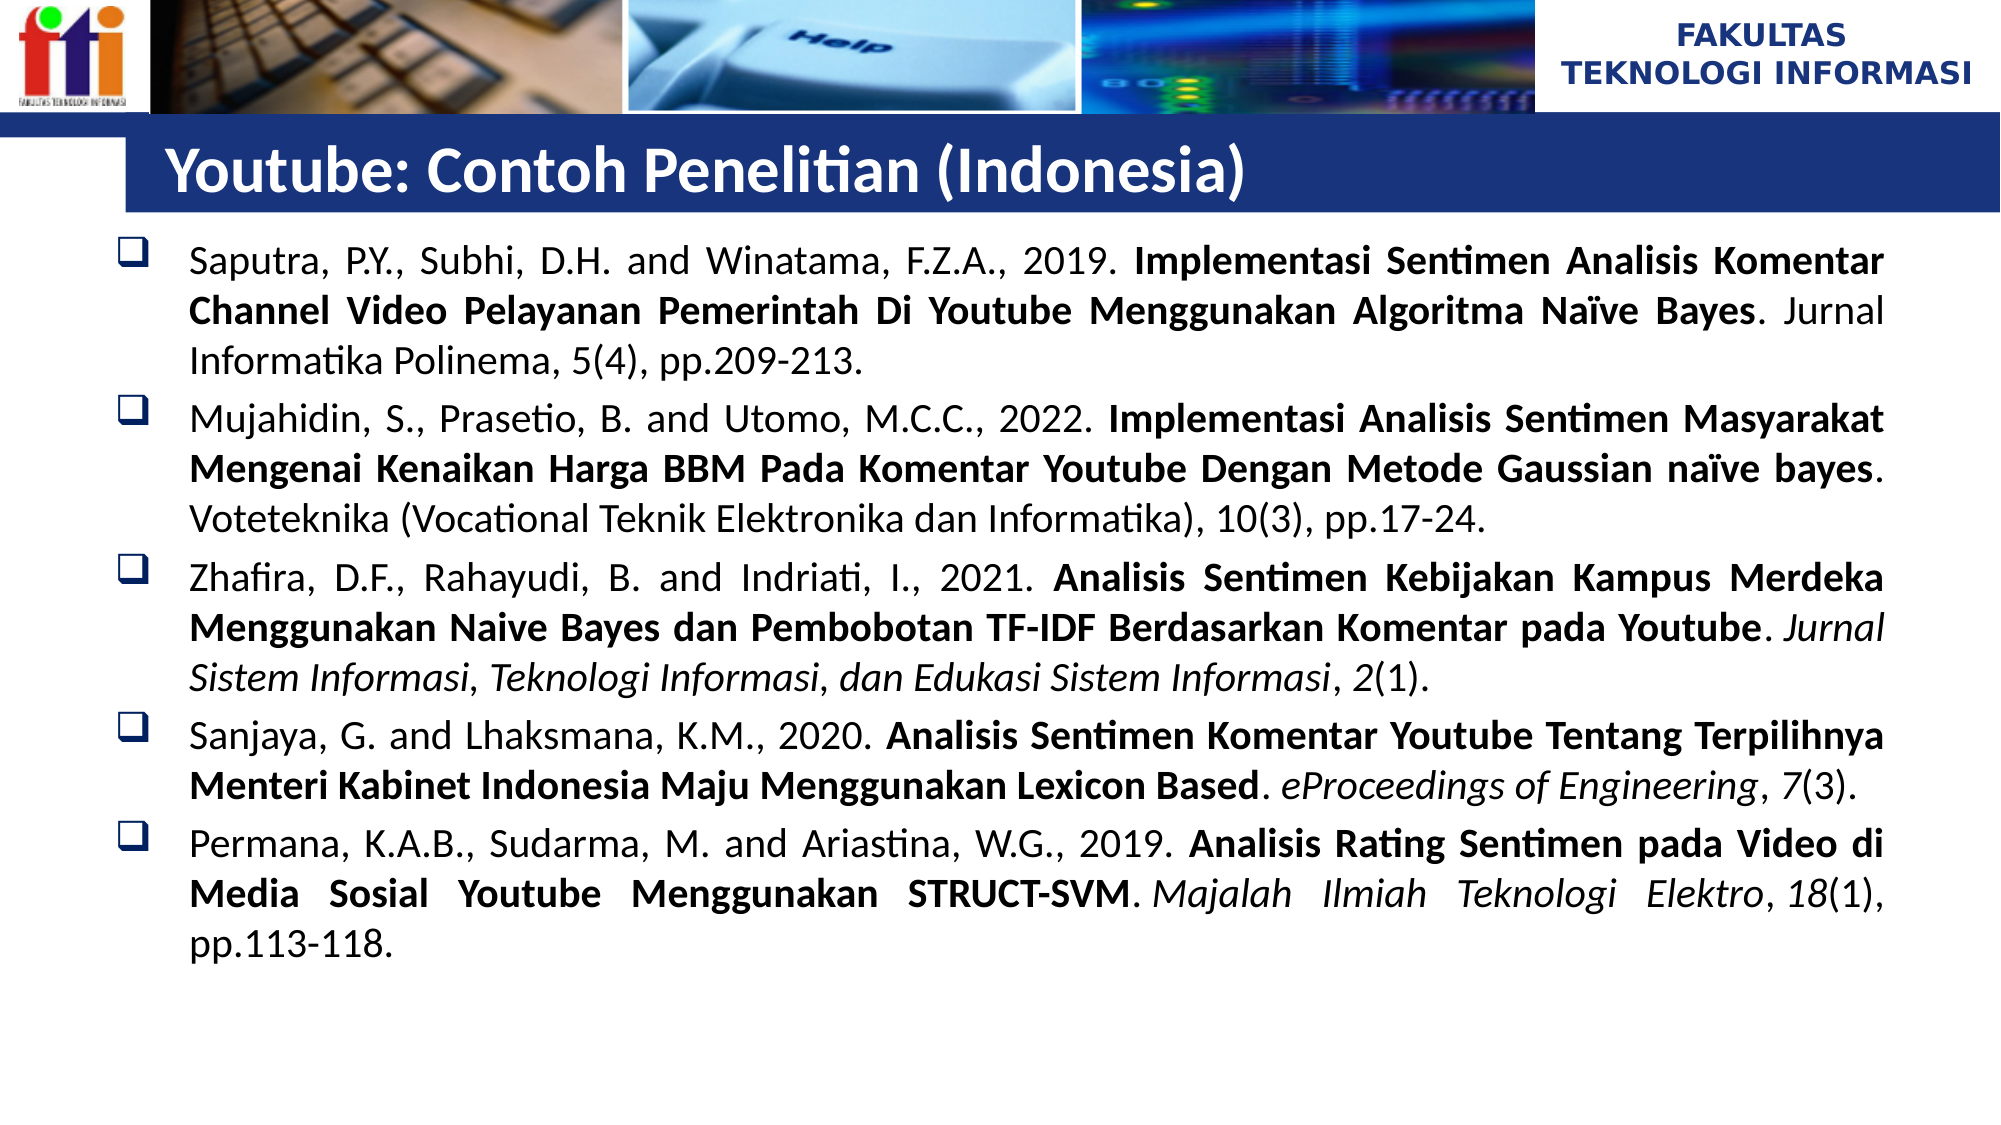

# Youtube: Contoh Penelitian (Indonesia)
Saputra, P.Y., Subhi, D.H. and Winatama, F.Z.A., 2019. Implementasi Sentimen Analisis Komentar Channel Video Pelayanan Pemerintah Di Youtube Menggunakan Algoritma Naïve Bayes. Jurnal Informatika Polinema, 5(4), pp.209-213.
Mujahidin, S., Prasetio, B. and Utomo, M.C.C., 2022. Implementasi Analisis Sentimen Masyarakat Mengenai Kenaikan Harga BBM Pada Komentar Youtube Dengan Metode Gaussian naïve bayes. Voteteknika (Vocational Teknik Elektronika dan Informatika), 10(3), pp.17-24.
Zhafira, D.F., Rahayudi, B. and Indriati, I., 2021. Analisis Sentimen Kebijakan Kampus Merdeka Menggunakan Naive Bayes dan Pembobotan TF-IDF Berdasarkan Komentar pada Youtube. Jurnal Sistem Informasi, Teknologi Informasi, dan Edukasi Sistem Informasi, 2(1).
Sanjaya, G. and Lhaksmana, K.M., 2020. Analisis Sentimen Komentar Youtube Tentang Terpilihnya Menteri Kabinet Indonesia Maju Menggunakan Lexicon Based. eProceedings of Engineering, 7(3).
Permana, K.A.B., Sudarma, M. and Ariastina, W.G., 2019. Analisis Rating Sentimen pada Video di Media Sosial Youtube Menggunakan STRUCT-SVM. Majalah Ilmiah Teknologi Elektro, 18(1), pp.113-118.